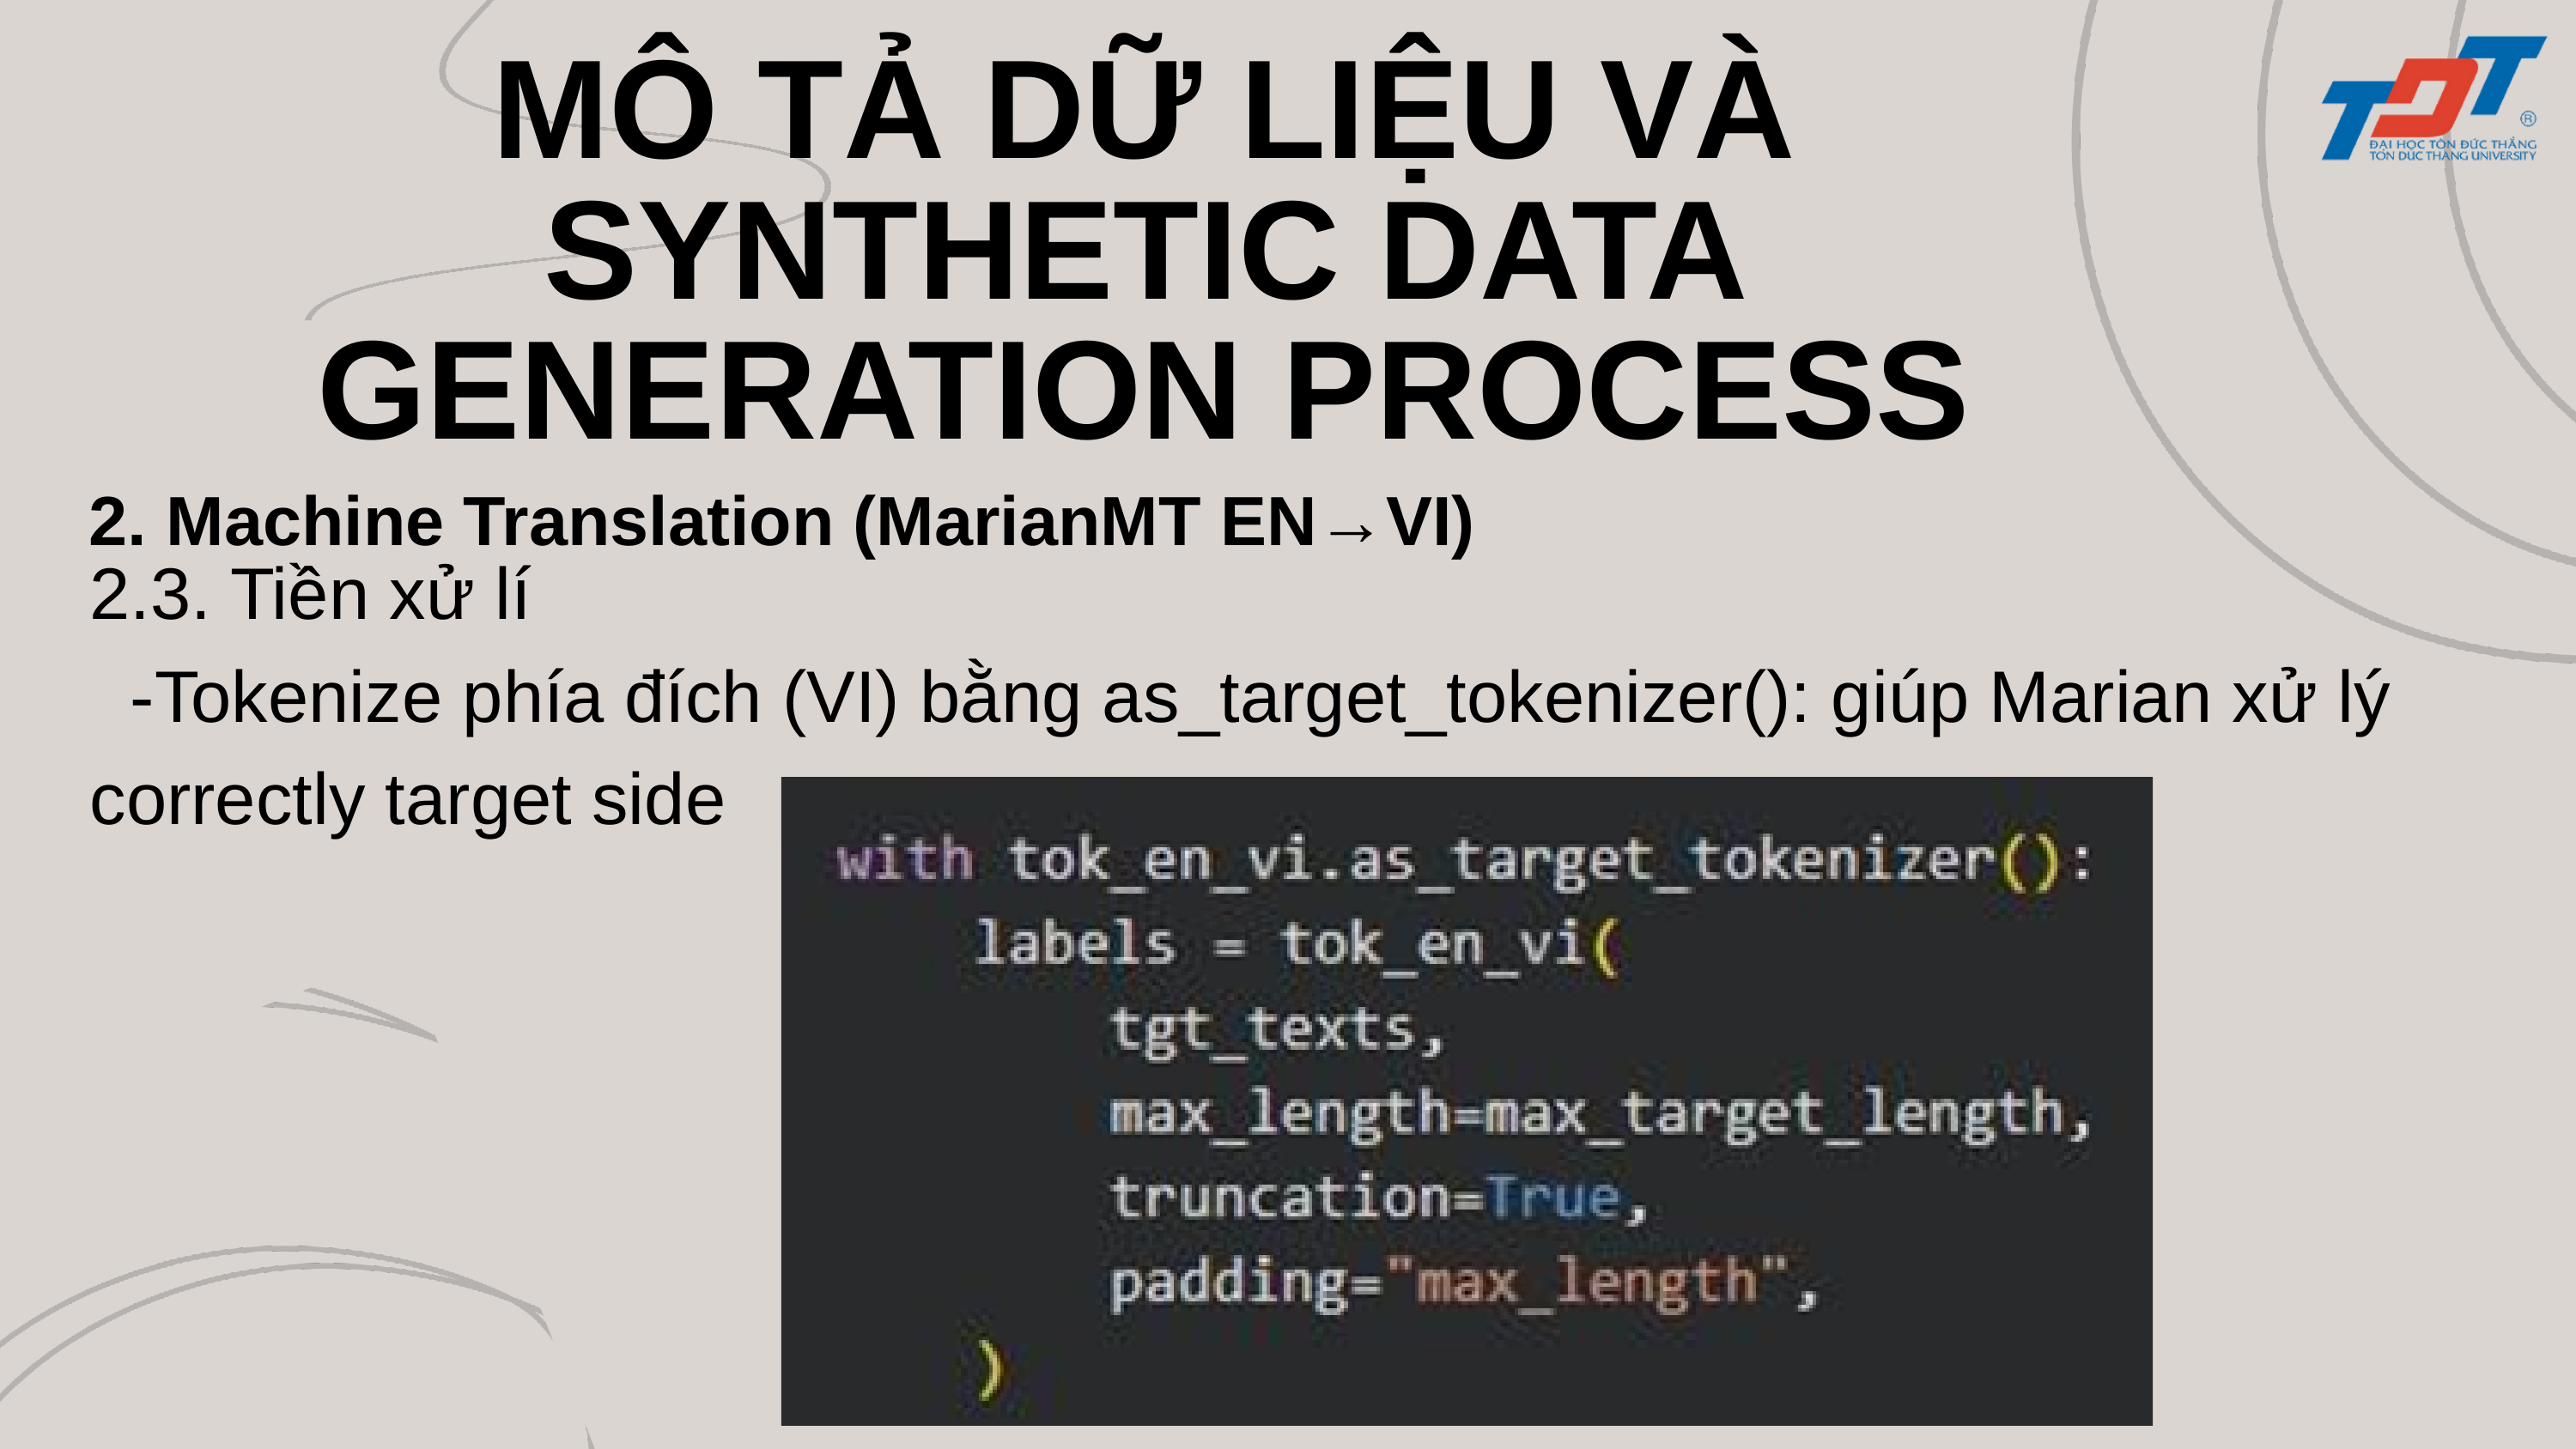

MÔ TẢ DỮ LIỆU VÀ SYNTHETIC DATA GENERATION PROCESS
2. Machine Translation (MarianMT EN→VI)

2.3. Tiền xử lí
  -Tokenize phía đích (VI) bằng as_target_tokenizer(): giúp Marian xử lý correctly target side